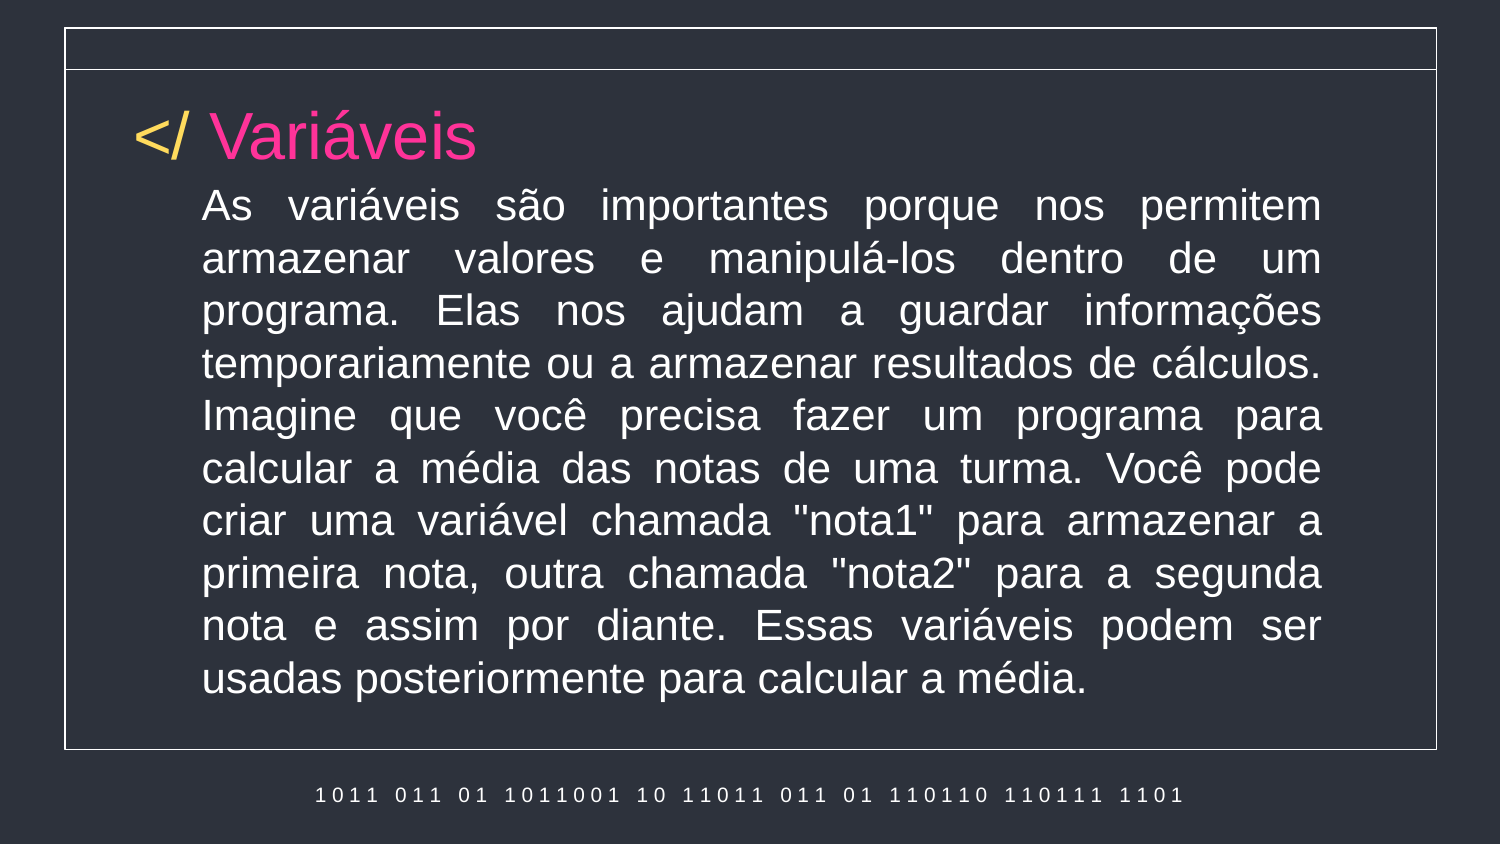

# </ Variáveis
As variáveis são importantes porque nos permitem armazenar valores e manipulá-los dentro de um programa. Elas nos ajudam a guardar informações temporariamente ou a armazenar resultados de cálculos. Imagine que você precisa fazer um programa para calcular a média das notas de uma turma. Você pode criar uma variável chamada "nota1" para armazenar a primeira nota, outra chamada "nota2" para a segunda nota e assim por diante. Essas variáveis podem ser usadas posteriormente para calcular a média.